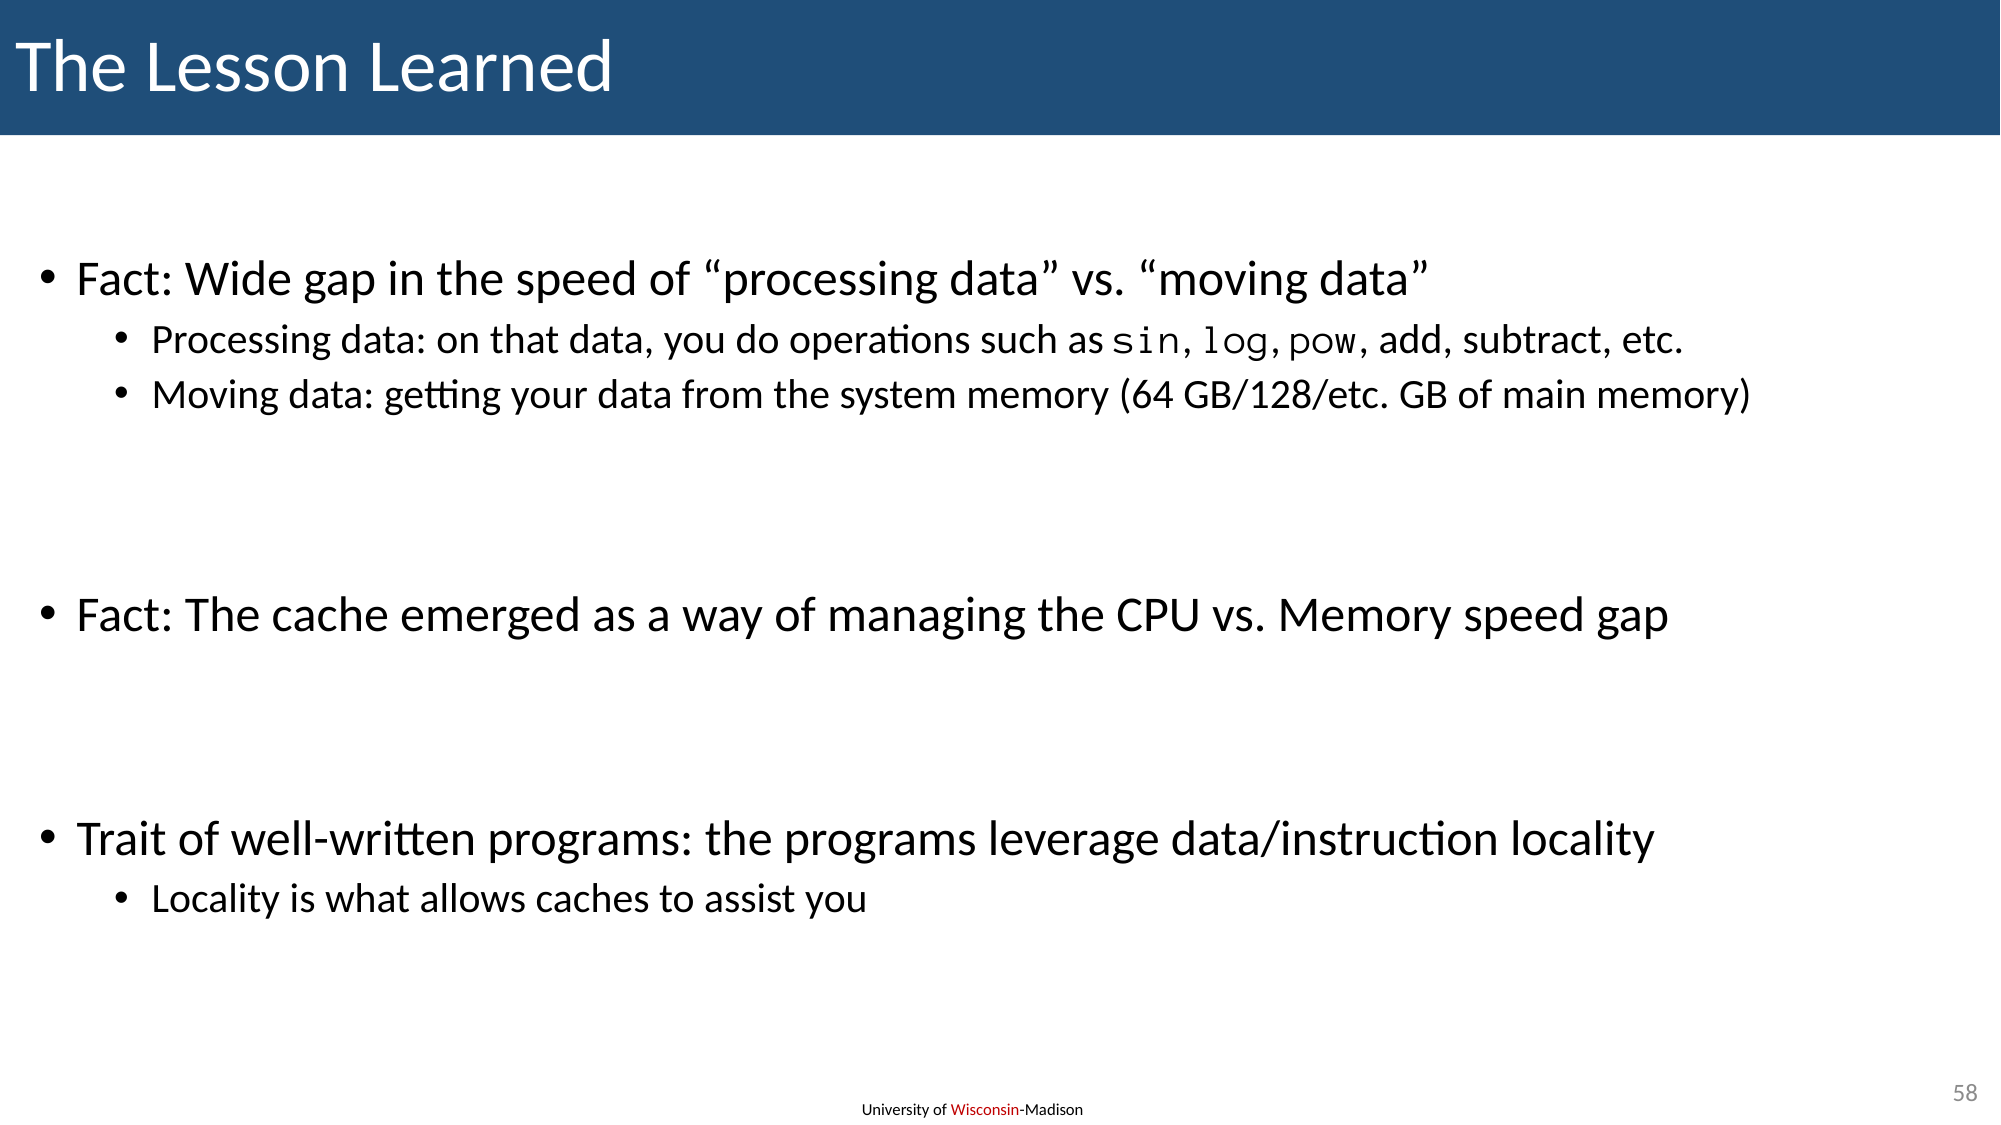

# The Lesson Learned
Fact: Wide gap in the speed of “processing data” vs. “moving data”
Processing data: on that data, you do operations such as sin, log, pow, add, subtract, etc.
Moving data: getting your data from the system memory (64 GB/128/etc. GB of main memory)

Fact: The cache emerged as a way of managing the CPU vs. Memory speed gap

Trait of well-written programs: the programs leverage data/instruction locality
Locality is what allows caches to assist you
58